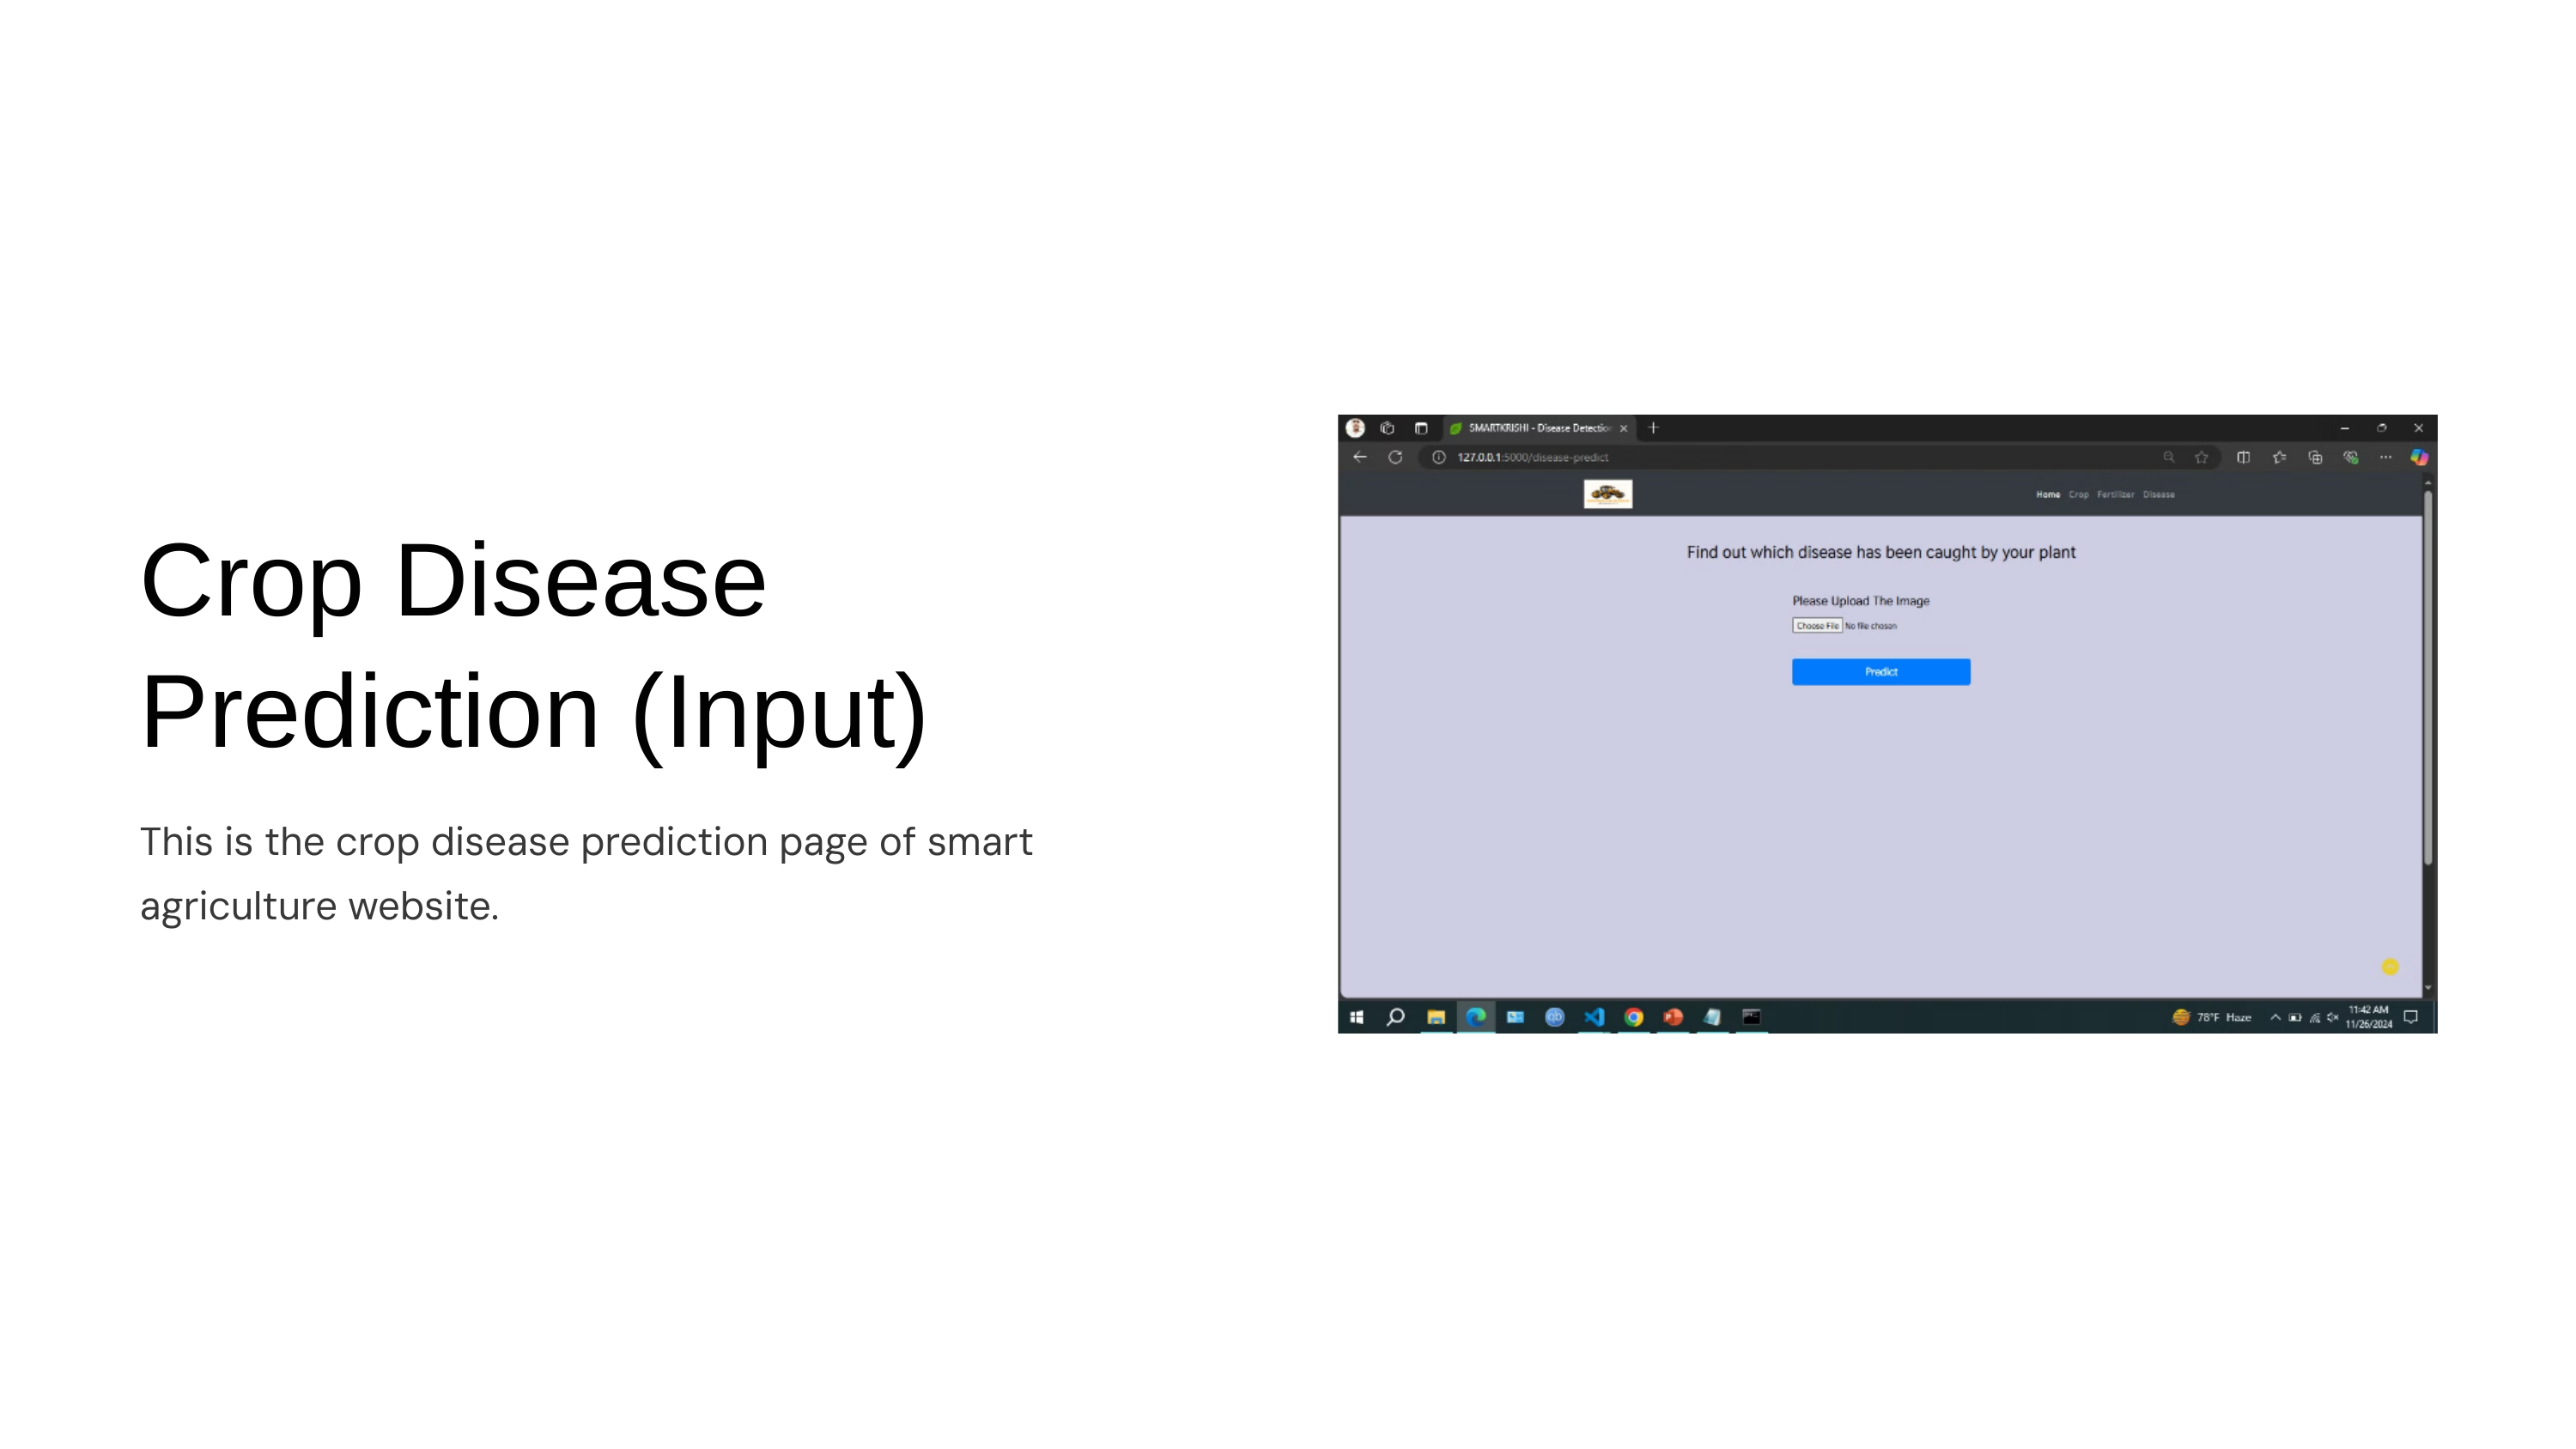

Crop Disease Prediction (Input)
This is the crop disease prediction page of smart agriculture website.